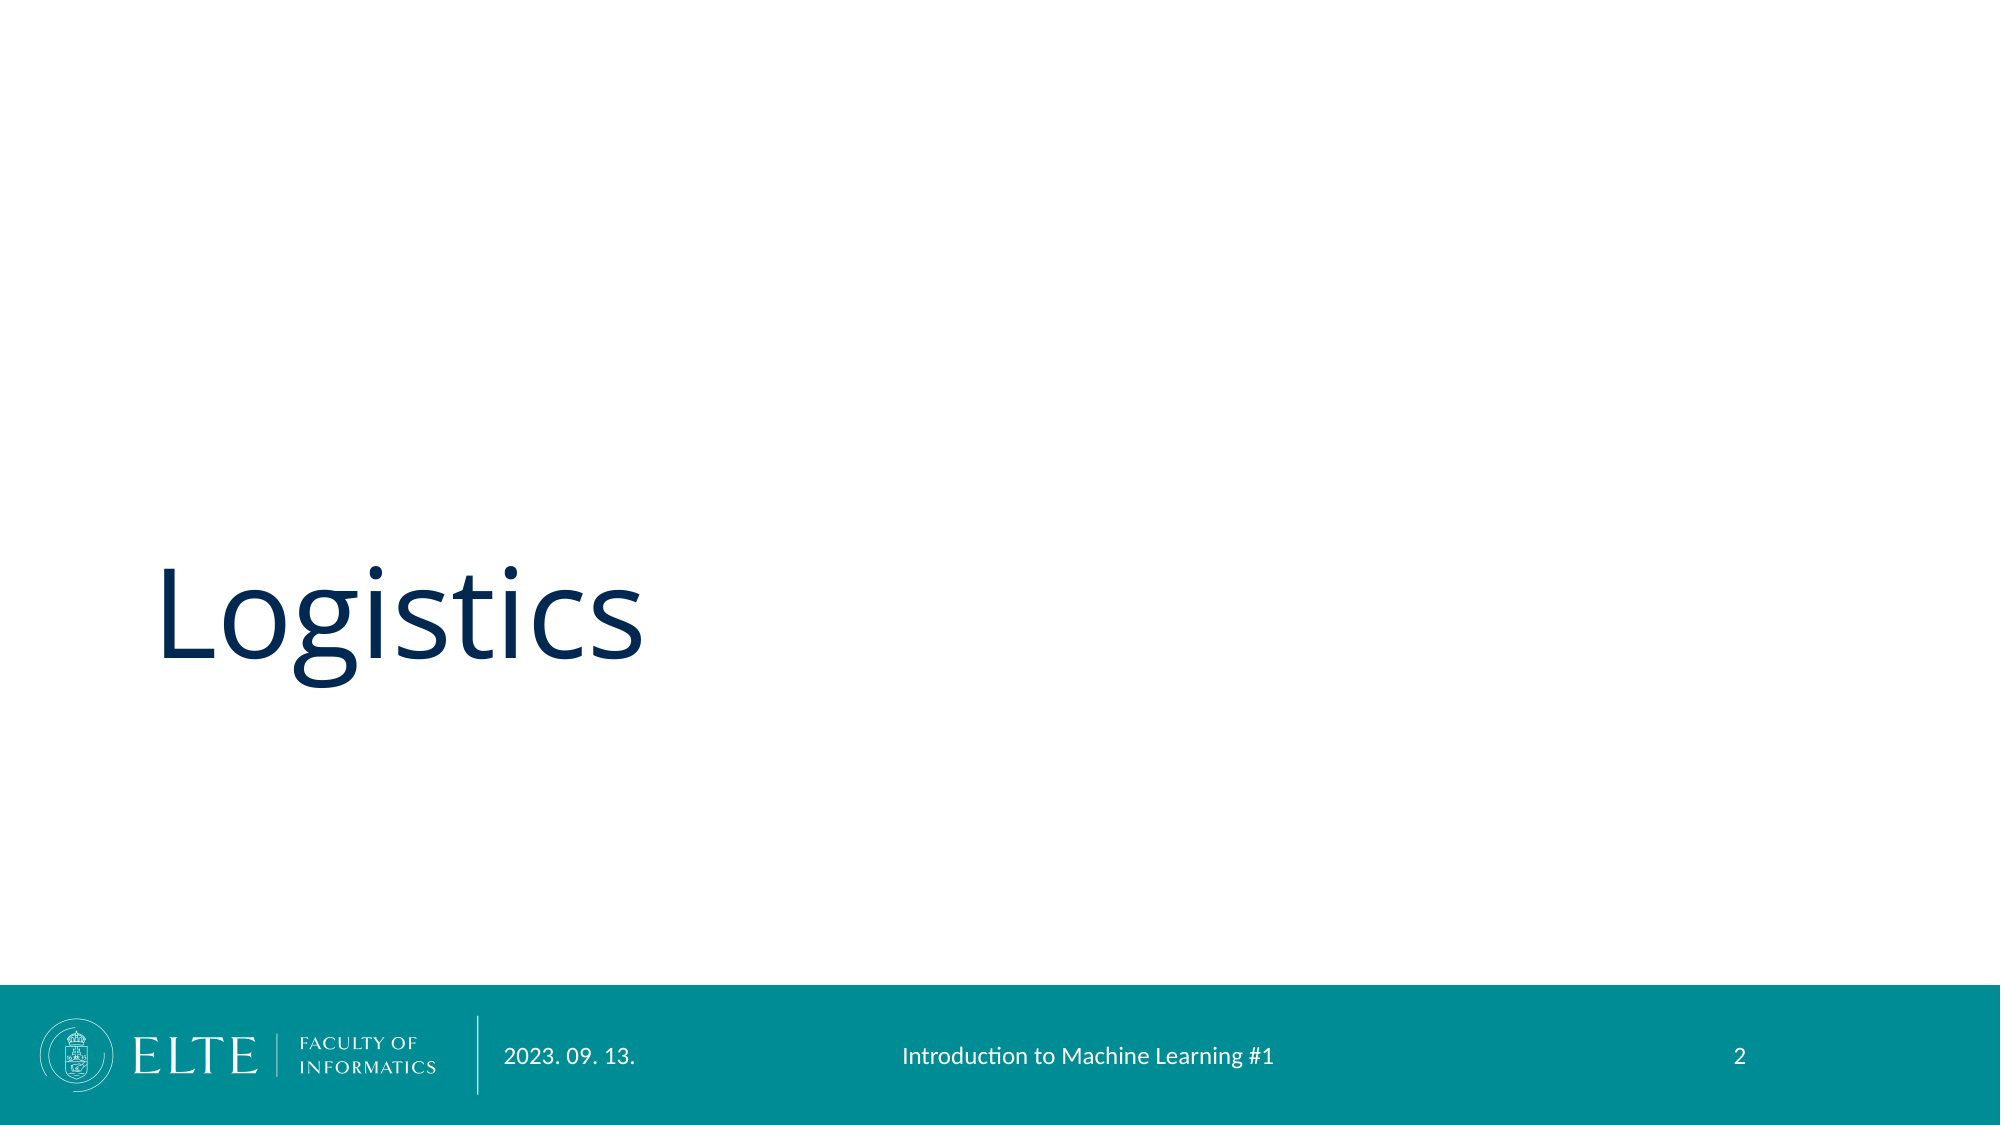

# Logistics

2023. 09. 13.
Introduction to Machine Learning #1
2